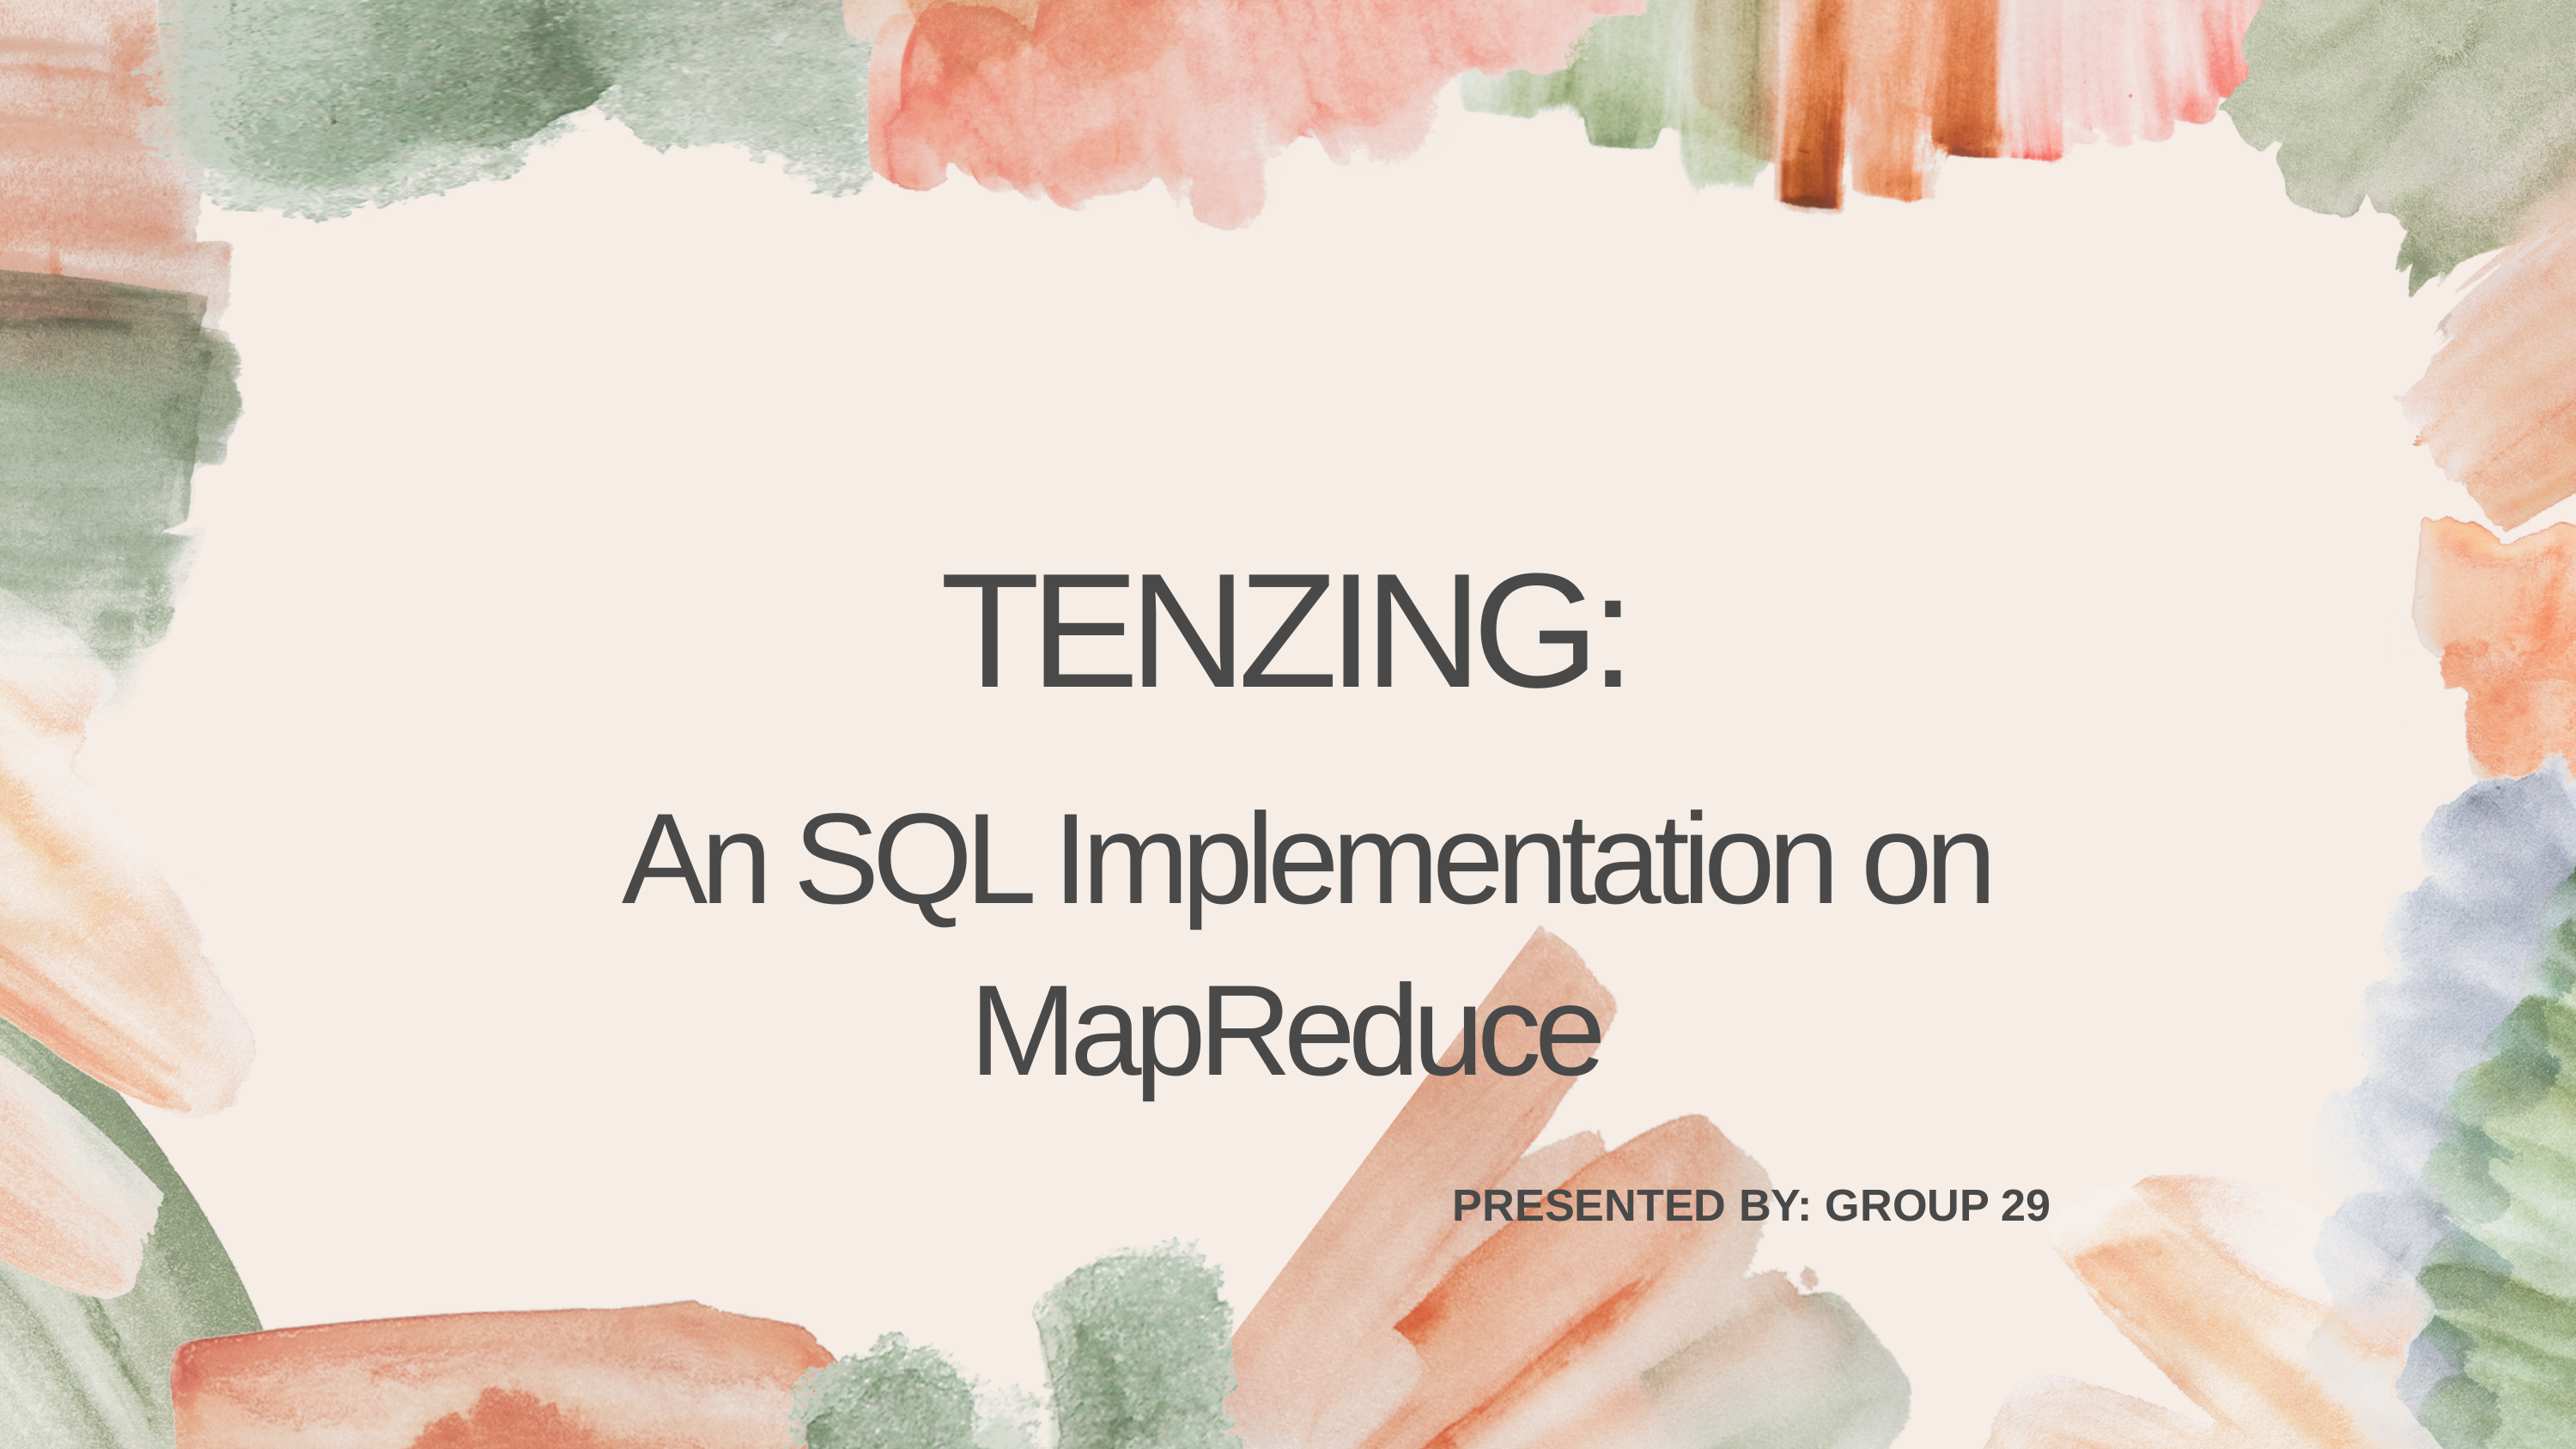

TENZING:

 An SQL Implementation on MapReduce

PRESENTED BY: GROUP 29